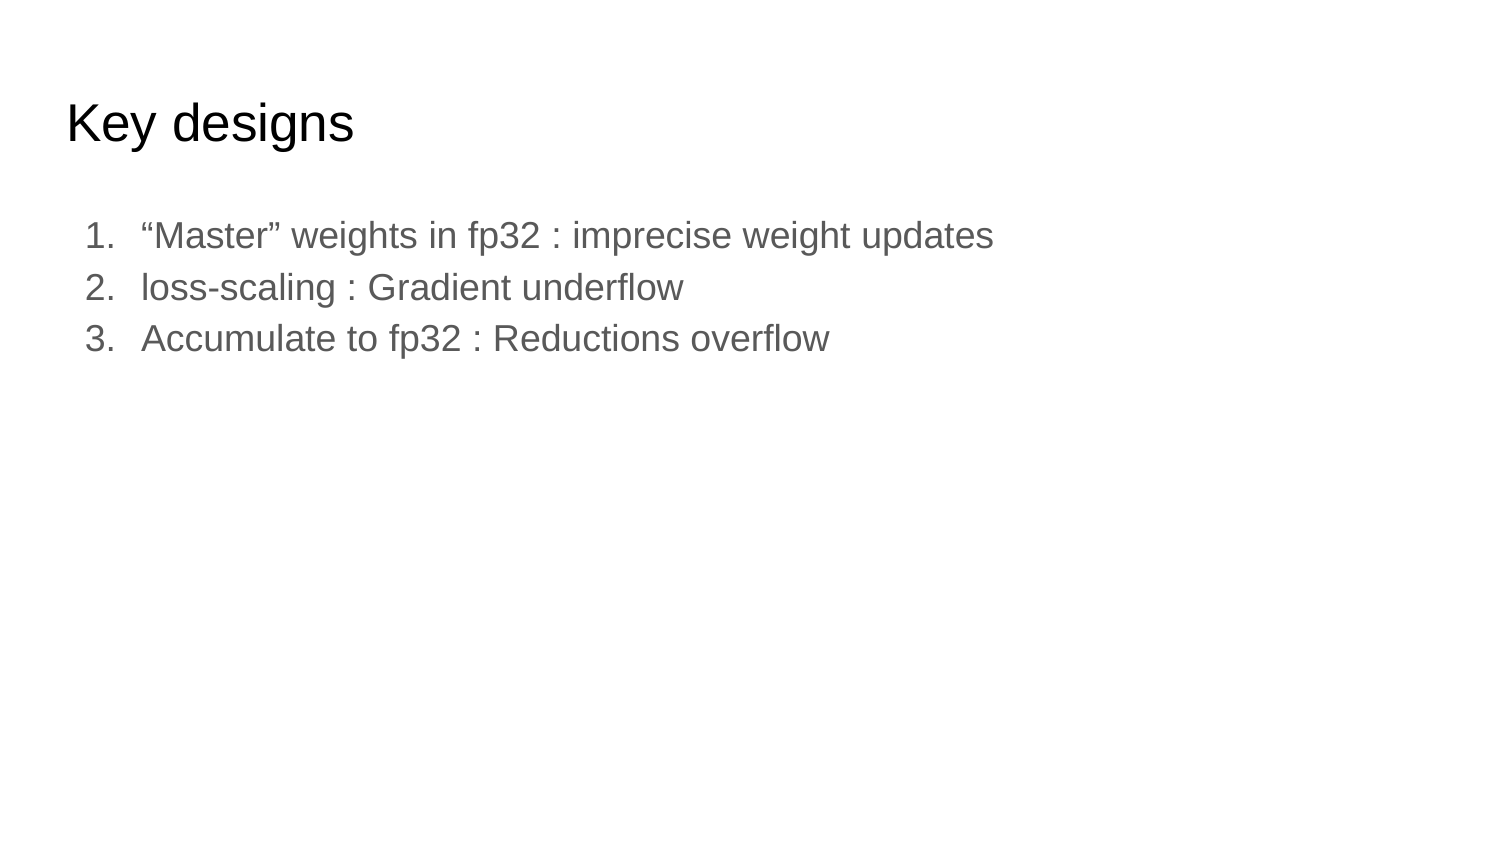

# Key designs
“Master” weights in fp32 : imprecise weight updates
loss-scaling : Gradient underflow
Accumulate to fp32 : Reductions overflow